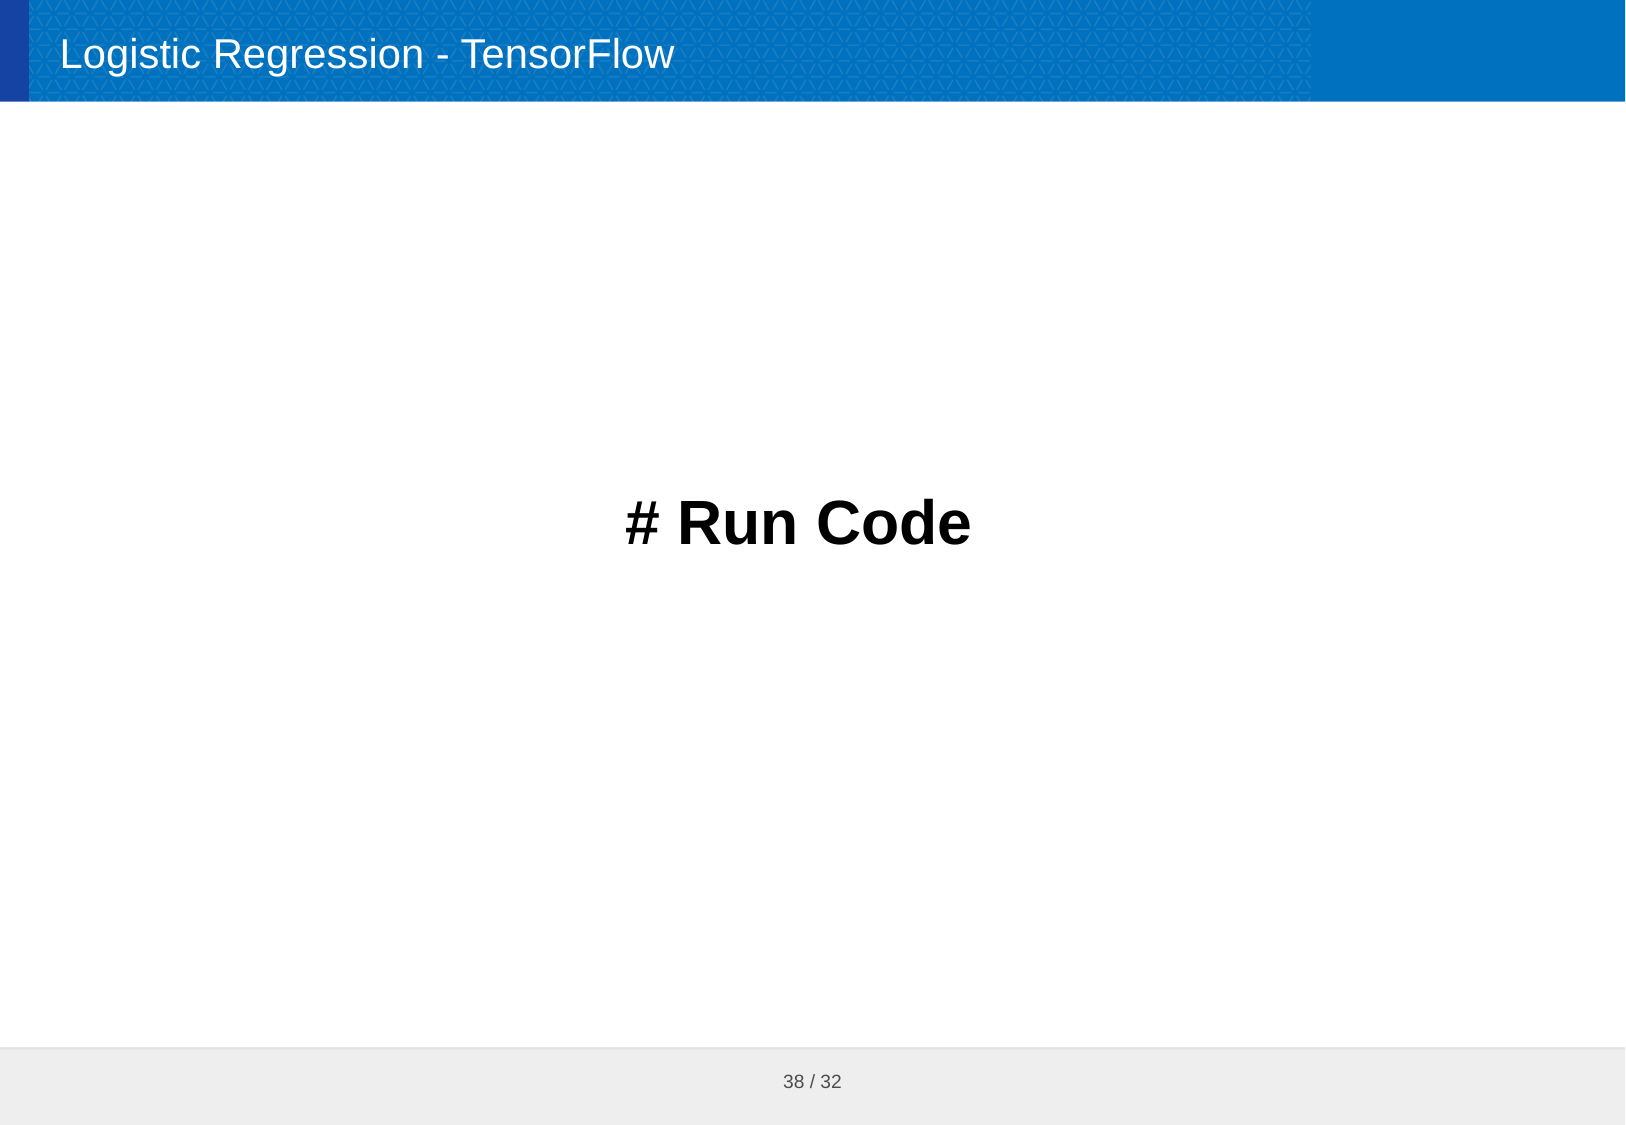

# Logistic Regression - TensorFlow
# Run Code